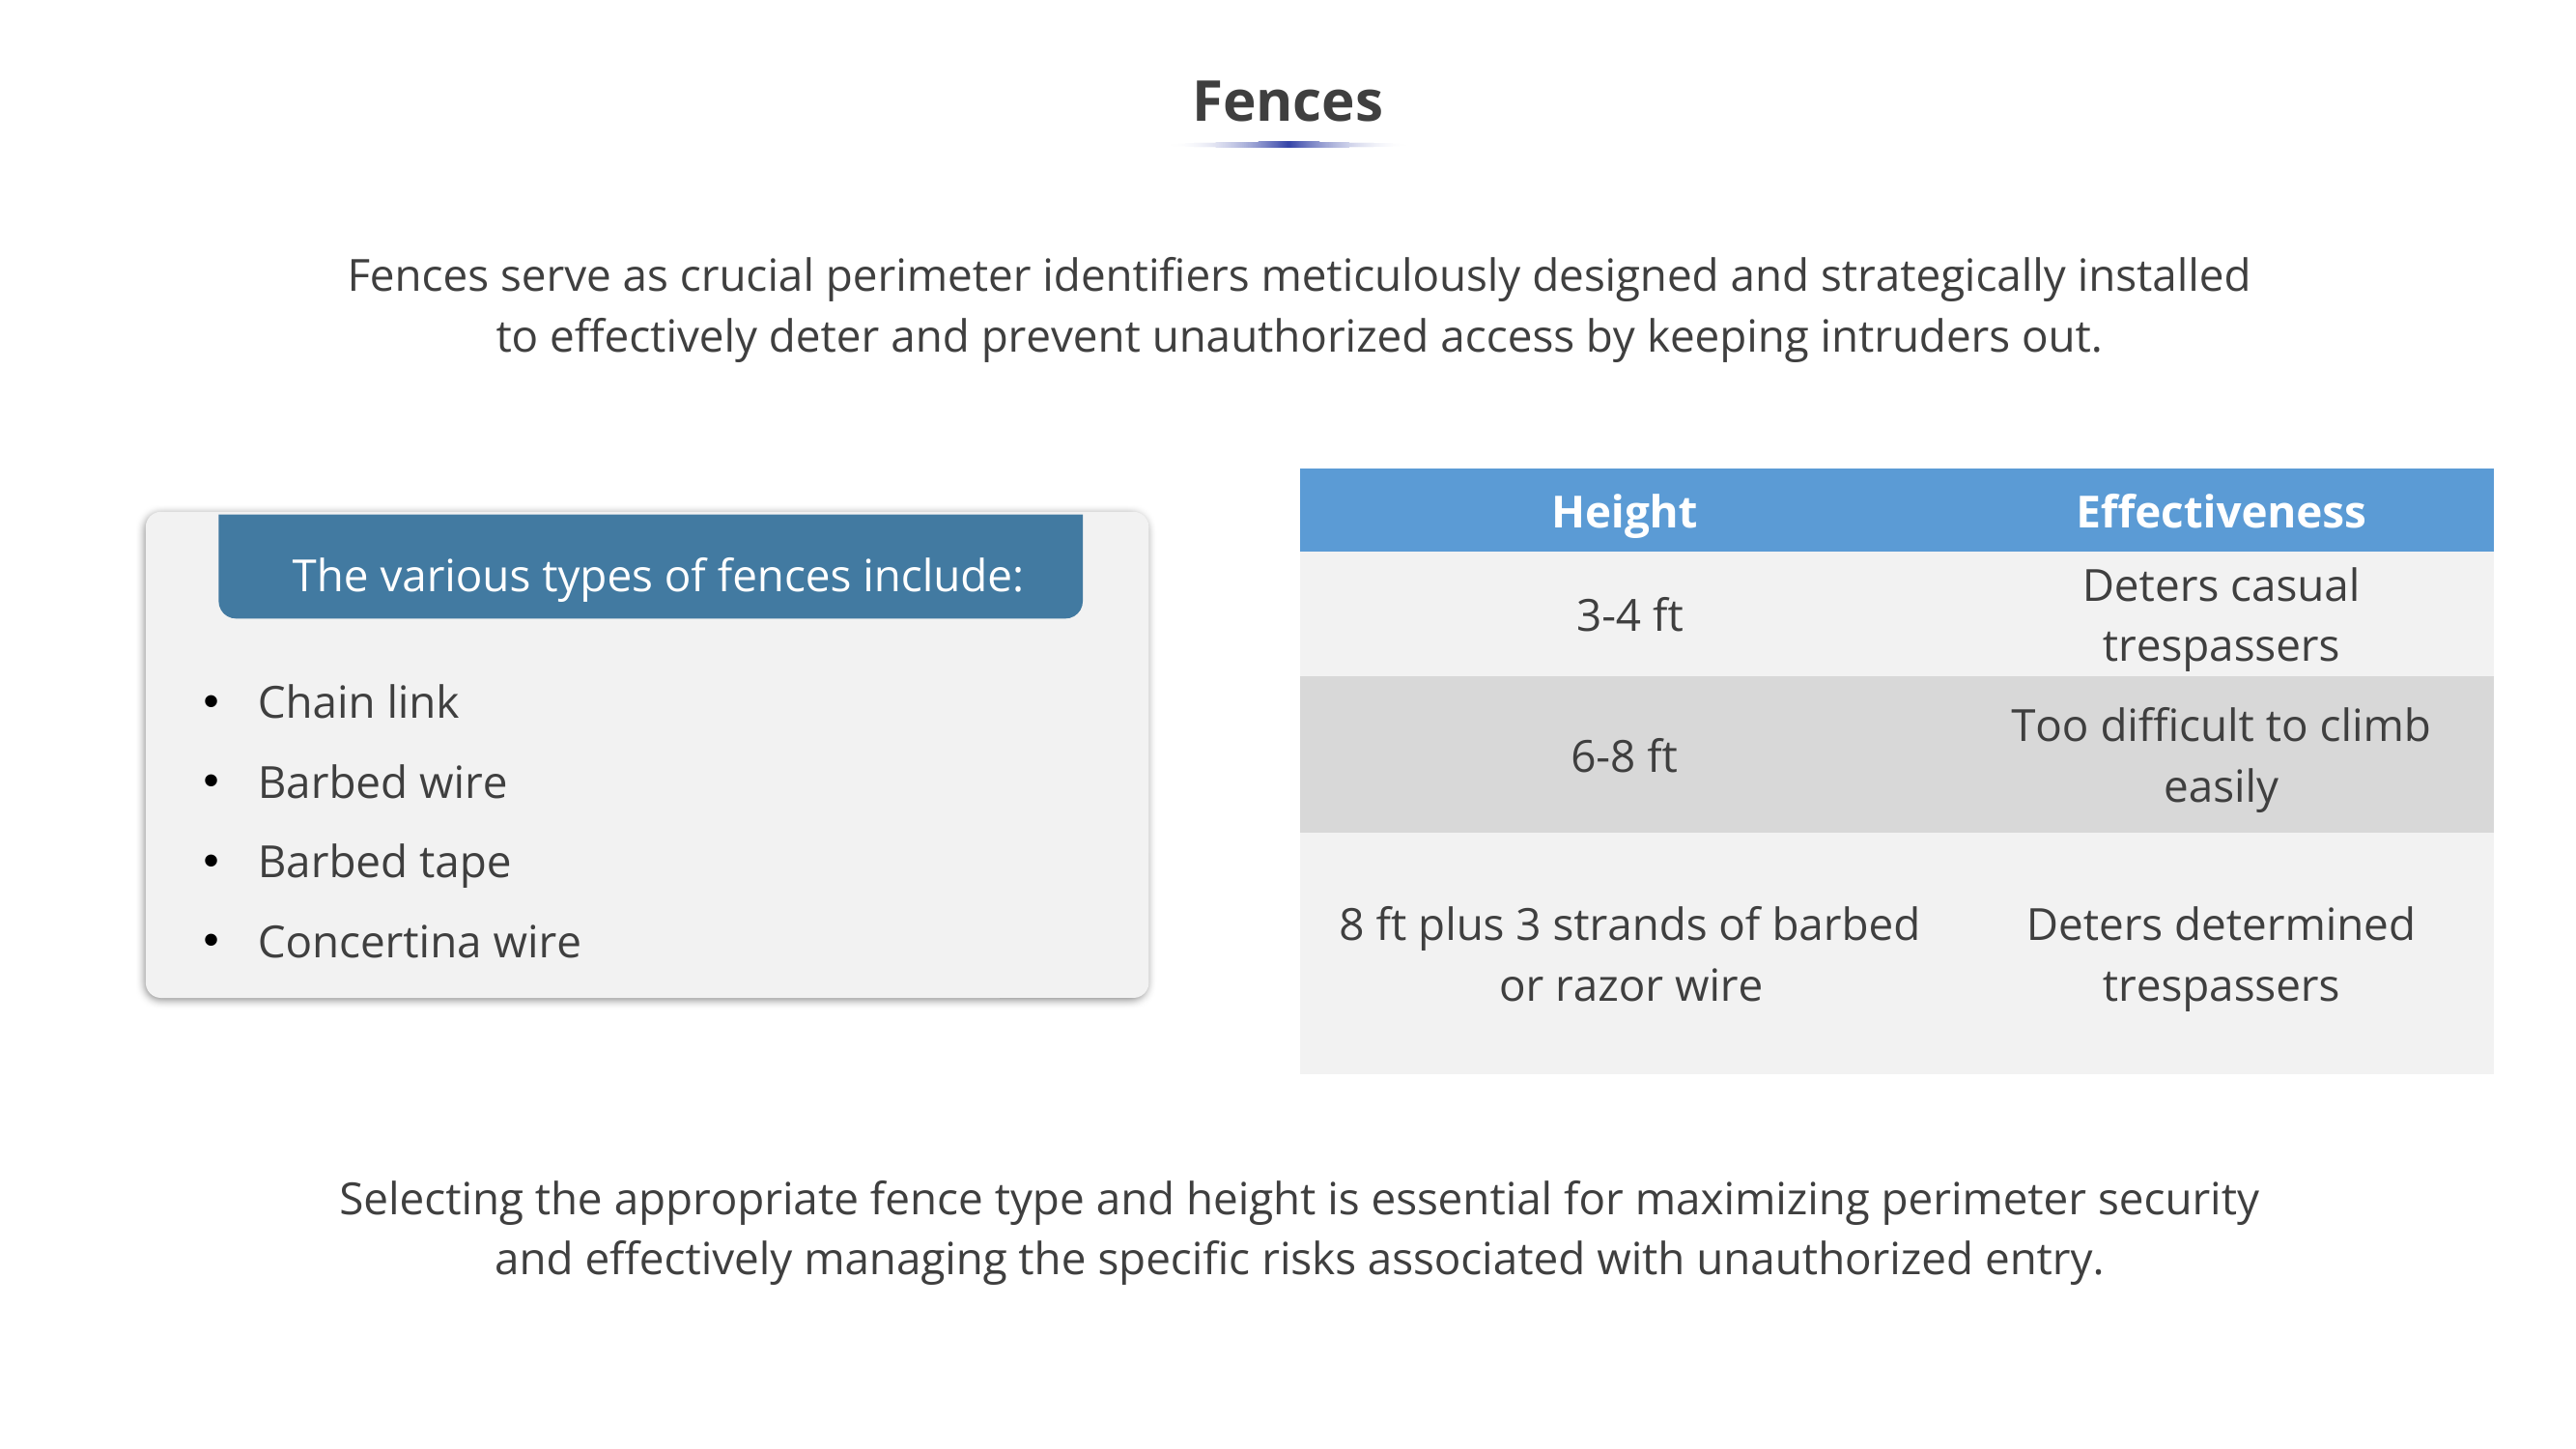

# Fences

Fences serve as crucial perimeter identifiers meticulously designed and strategically installed to effectively deter and prevent unauthorized access by keeping intruders out.
| Height | Effectiveness |
| --- | --- |
| 3-4 ft | Deters casual trespassers |
| 6-8 ft | Too difficult to climb easily |
| 8 ft plus 3 strands of barbed or razor wire | Deters determined trespassers |

The various types of fences include:
Chain link
Barbed wire
Barbed tape
Concertina wire
Selecting the appropriate fence type and height is essential for maximizing perimeter security and effectively managing the specific risks associated with unauthorized entry.